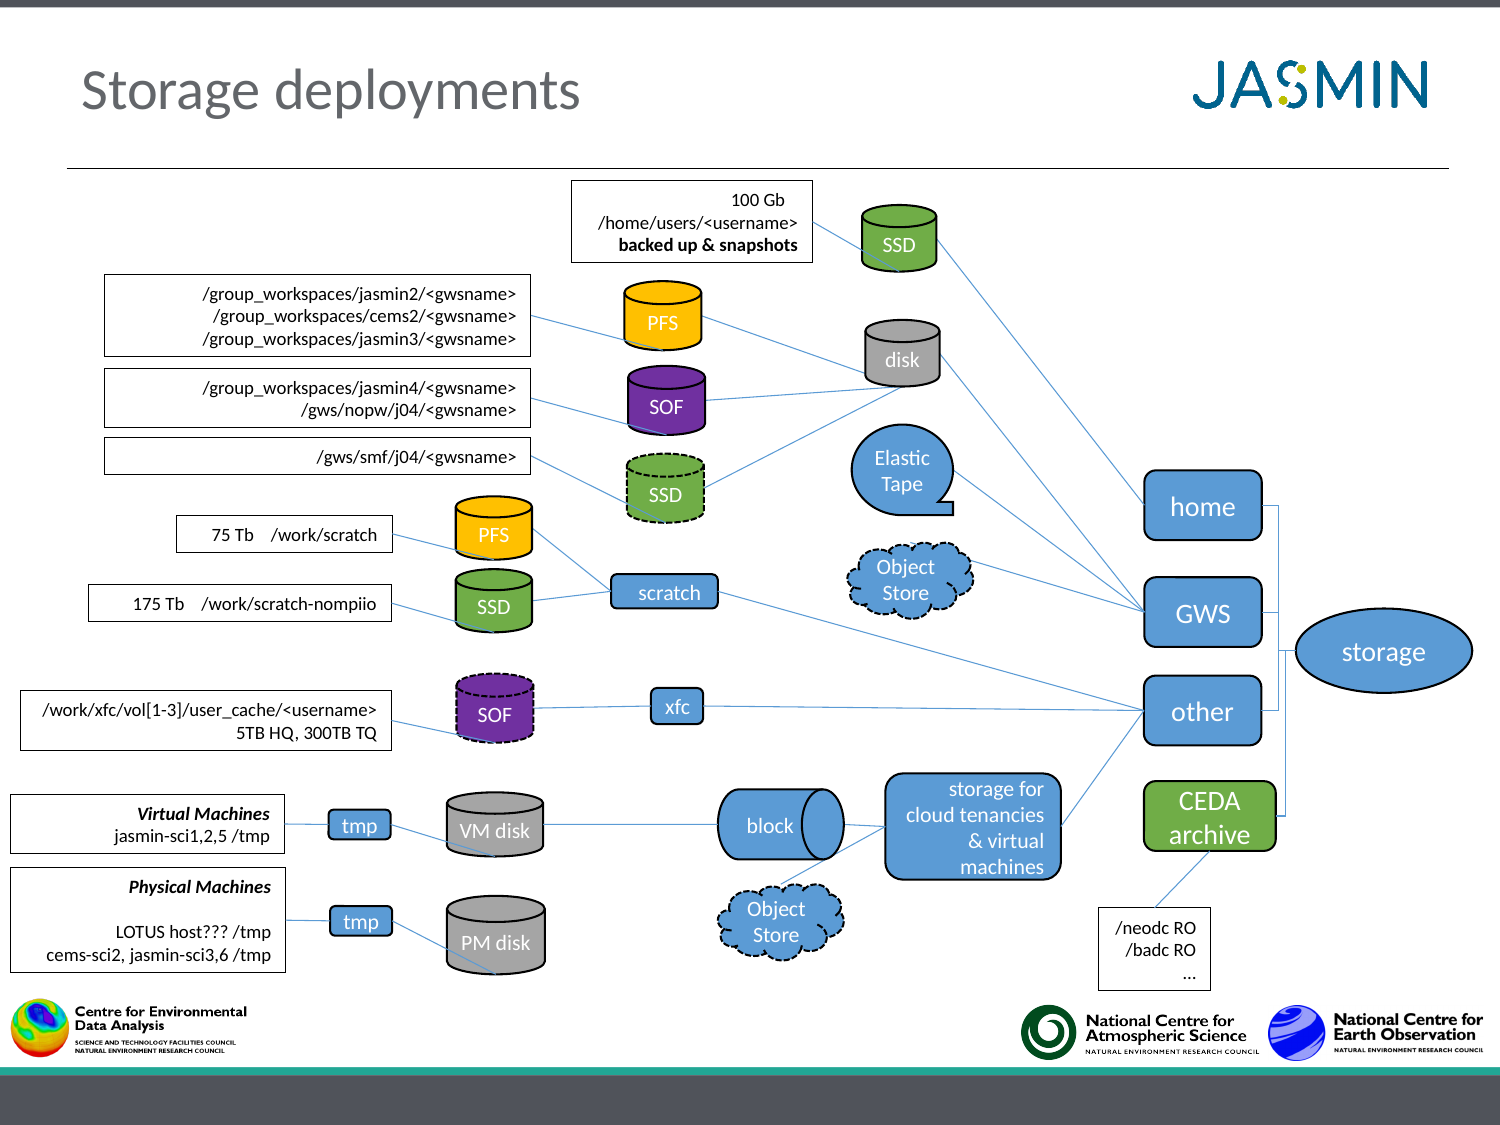

# Storage deployments
 100 Gb    /home/users/<username>
backed up & snapshots
SSD
/group_workspaces/jasmin2/<gwsname>
/group_workspaces/cems2/<gwsname>
/group_workspaces/jasmin3/<gwsname>
PFS
disk
SOF
/group_workspaces/jasmin4/<gwsname>
/gws/nopw/j04/<gwsname>
ElasticTape
/gws/smf/j04/<gwsname>
SSD
home
PFS
75 Tb    /work/scratch
Object
Store
SSD
scratch
GWS
175 Tb    /work/scratch-nompiio
storage
SOF
other
xfc
/work/xfc/vol[1-3]/user_cache/<username>
5TB HQ, 300TB TQ
storage for cloud tenancies & virtual machines
CEDA archive
block
VM disk
Virtual Machines
jasmin-sci1,2,5 /tmp
tmp
Physical Machines
LOTUS host??? /tmp
cems-sci2, jasmin-sci3,6 /tmp
Object
Store
PM disk
tmp
/neodc RO
/badc RO
…